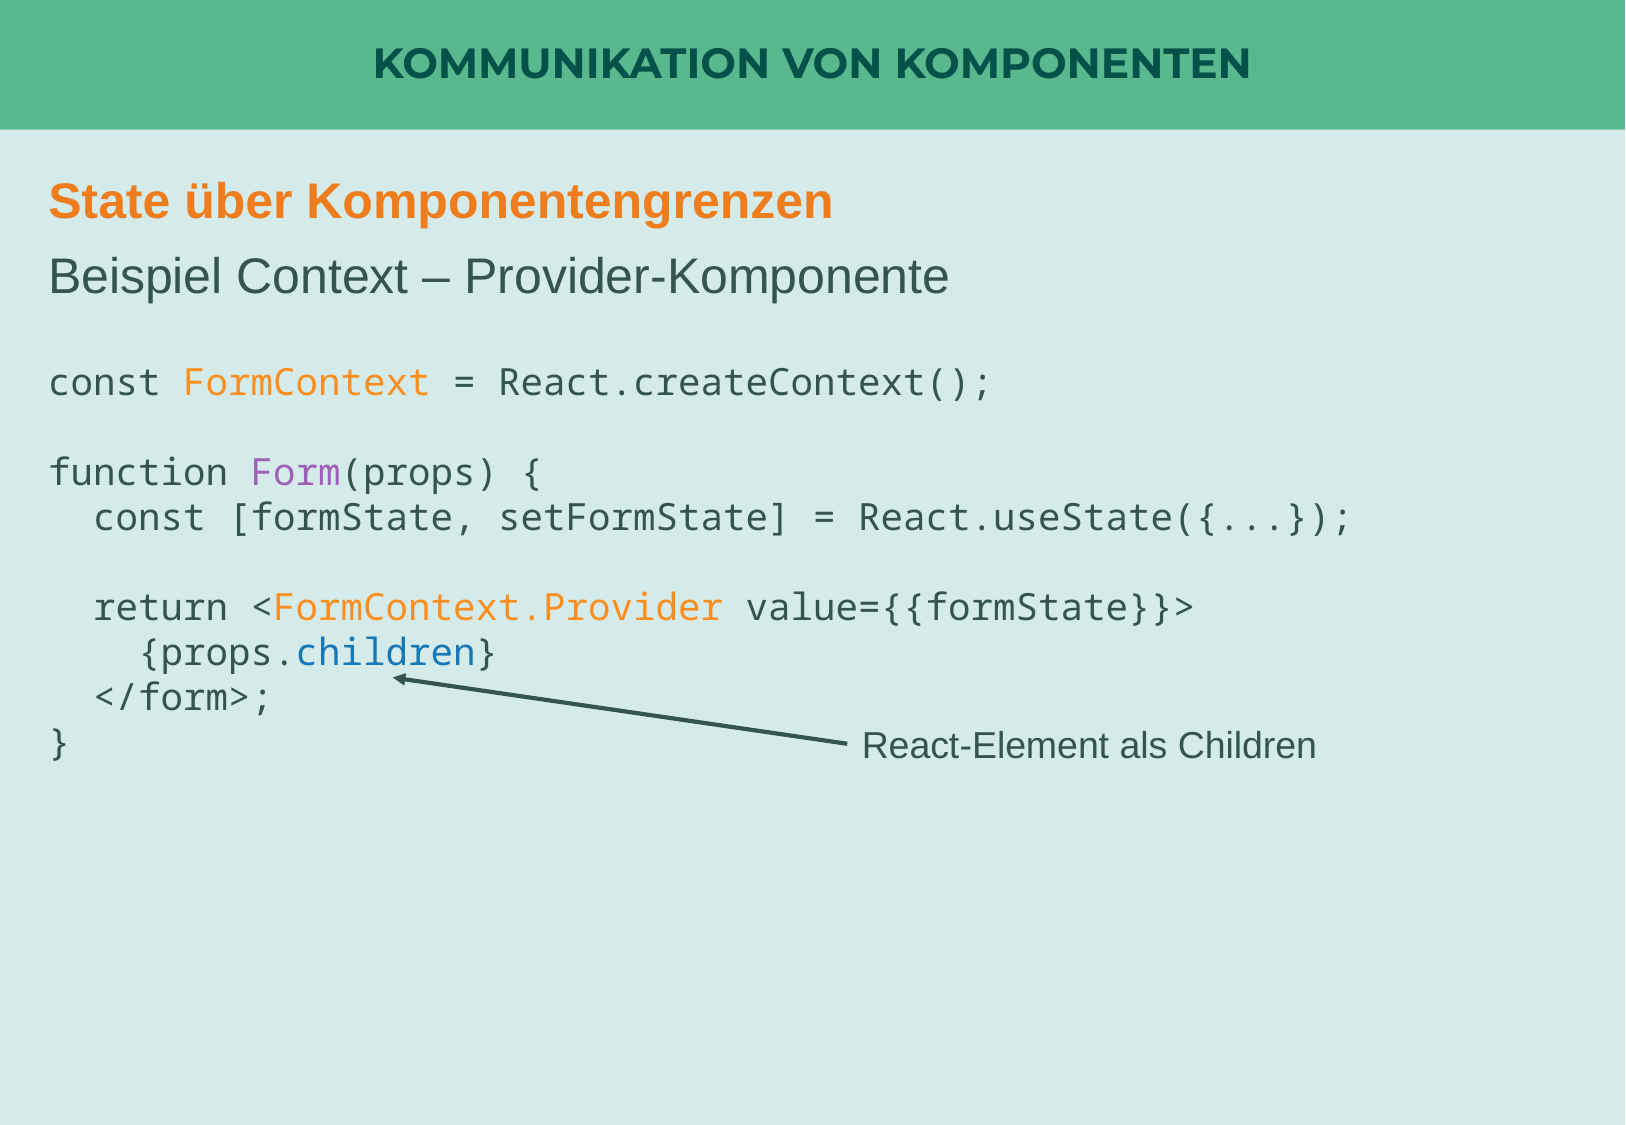

# Kommunikation von KOmponenten
State über Komponentengrenzen
Beispiel Context – Provider-Komponente

const FormContext = React.createContext();

function Form(props) {
  const [formState, setFormState] = React.useState({...});

  return <FormContext.Provider value={{formState}}>
    {props.children}
  </form>;
}
Beispiel: ChatPage oder Tabs

Beispiel: UserStatsPage für fetch ?
React-Element als Children